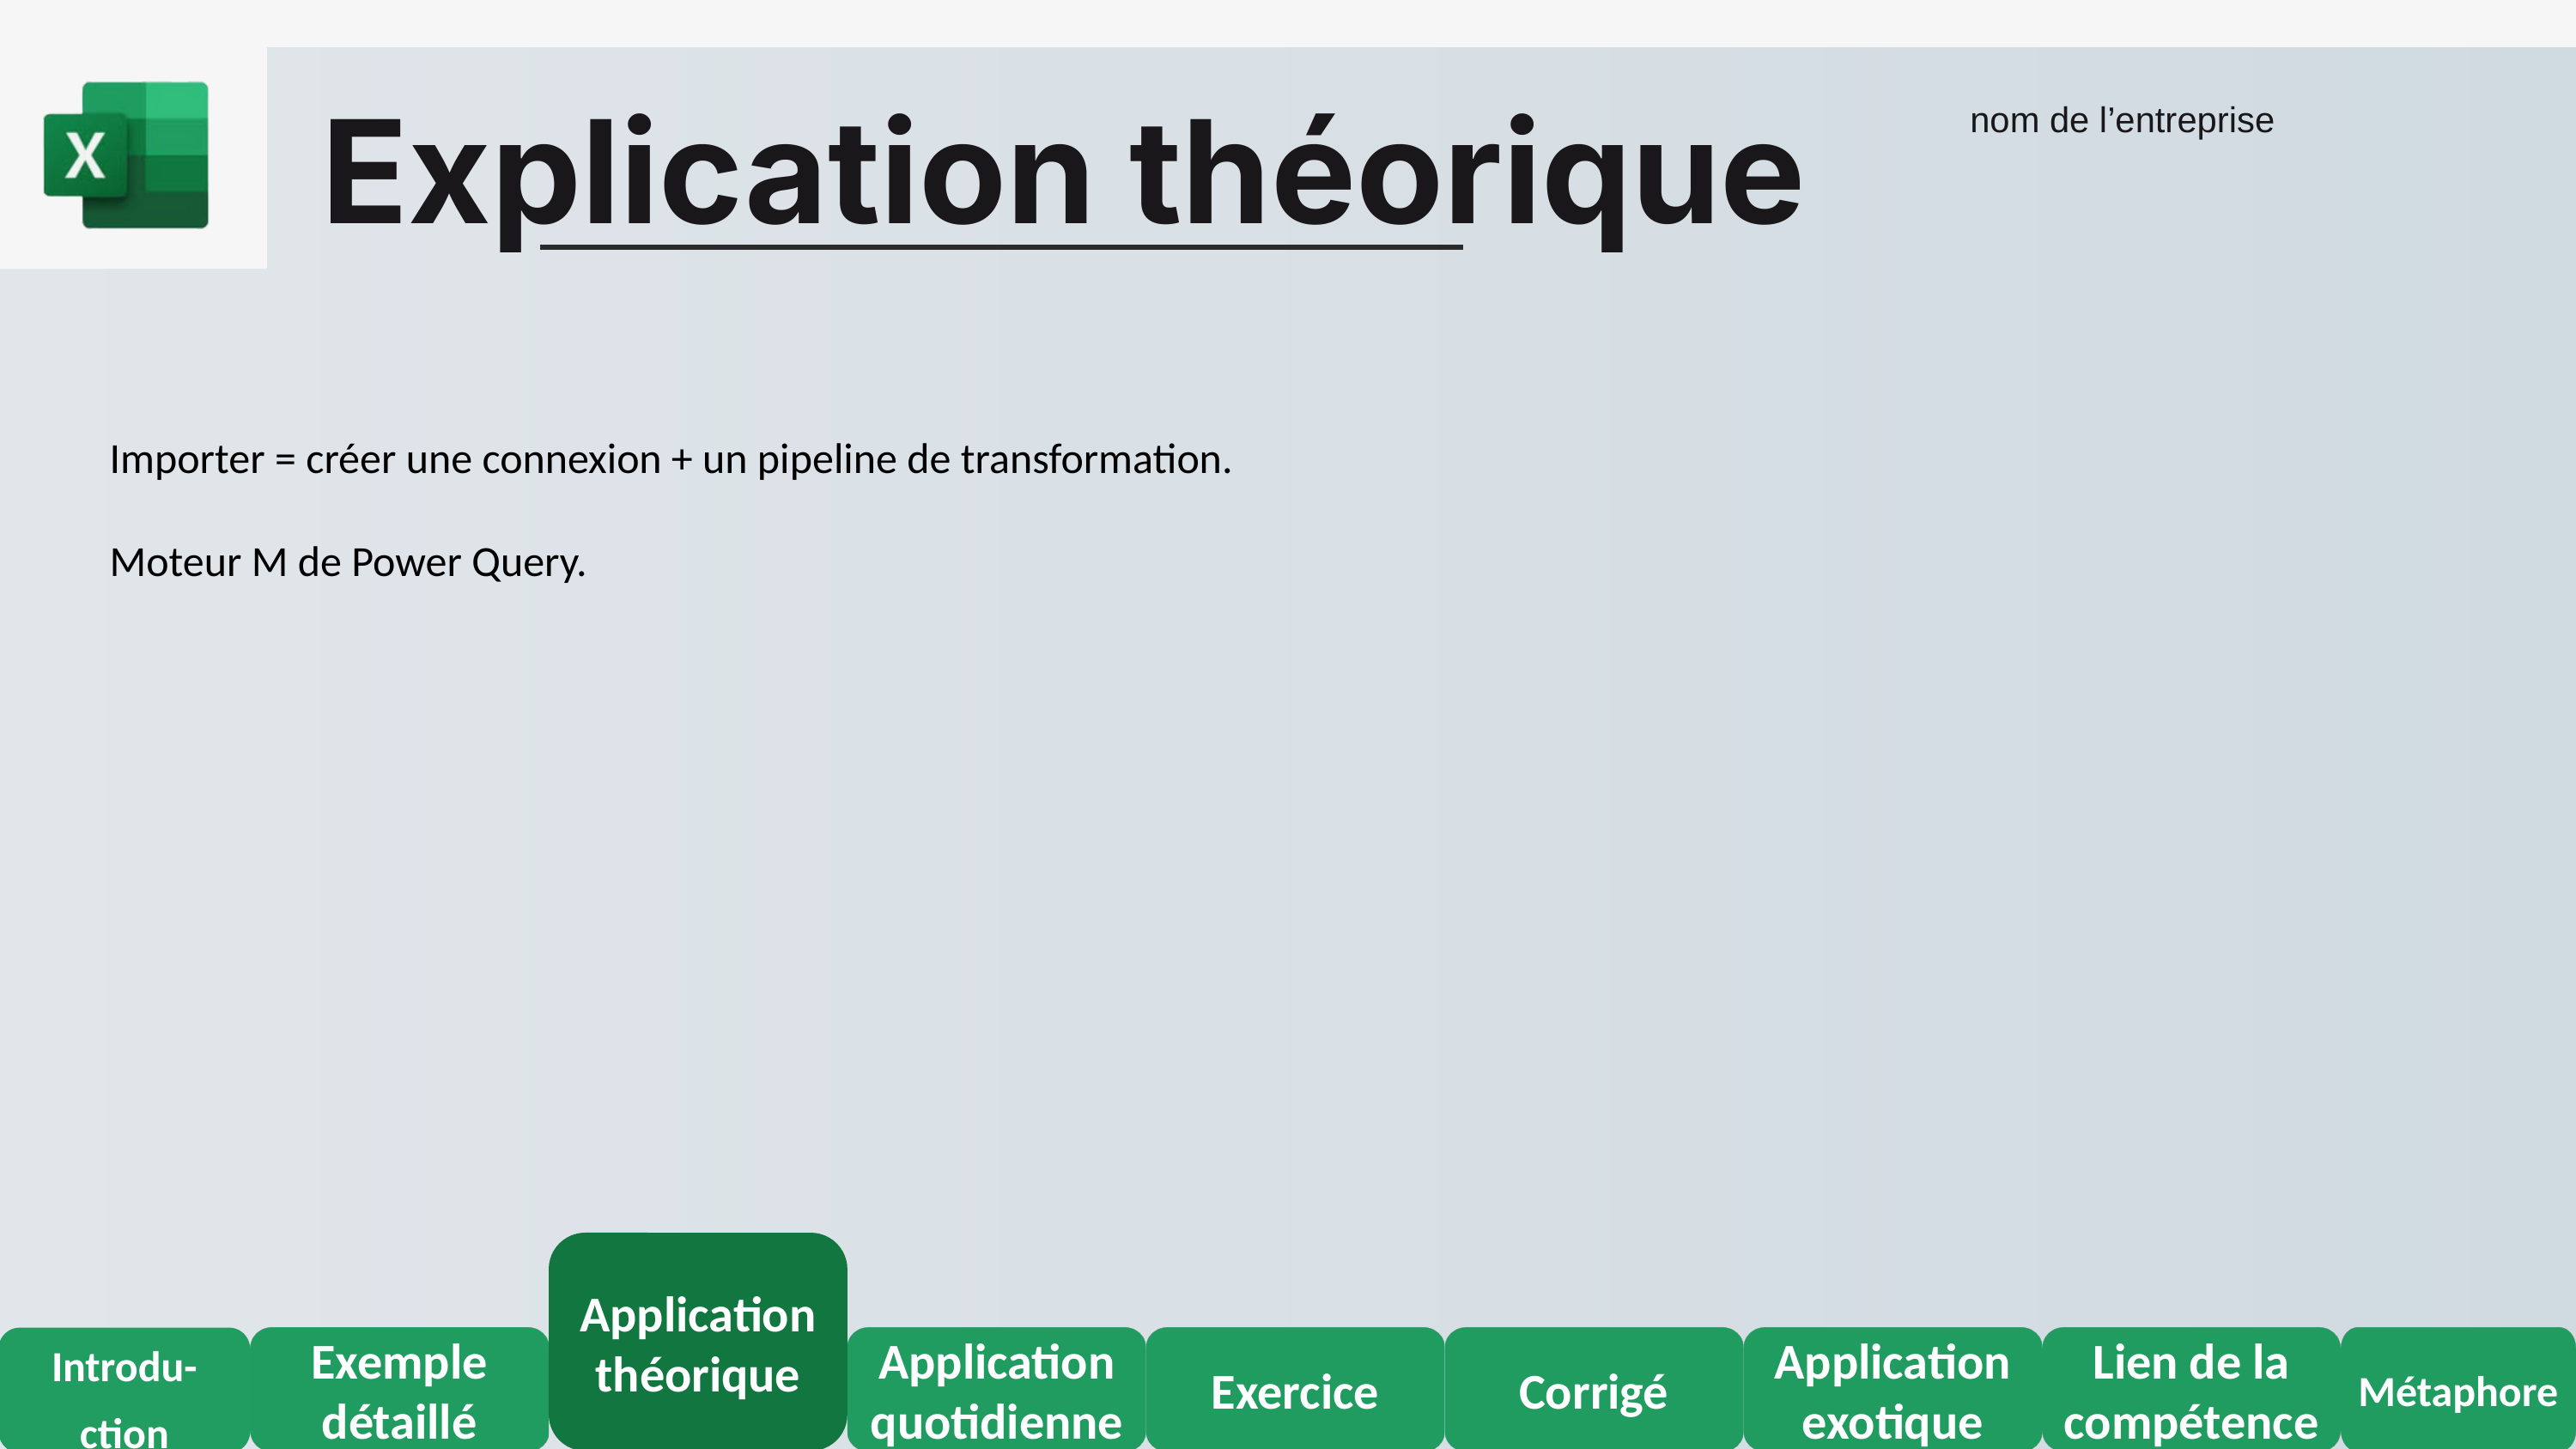

Explication théorique
nom de l’entreprise
Importer = créer une connexion + un pipeline de transformation.

Moteur M de Power Query.
Application théorique
Introdu-
ction
Exemple détaillé
Application quotidienne
Exercice
Corrigé
Application exotique
Lien de la compétence
Métaphore